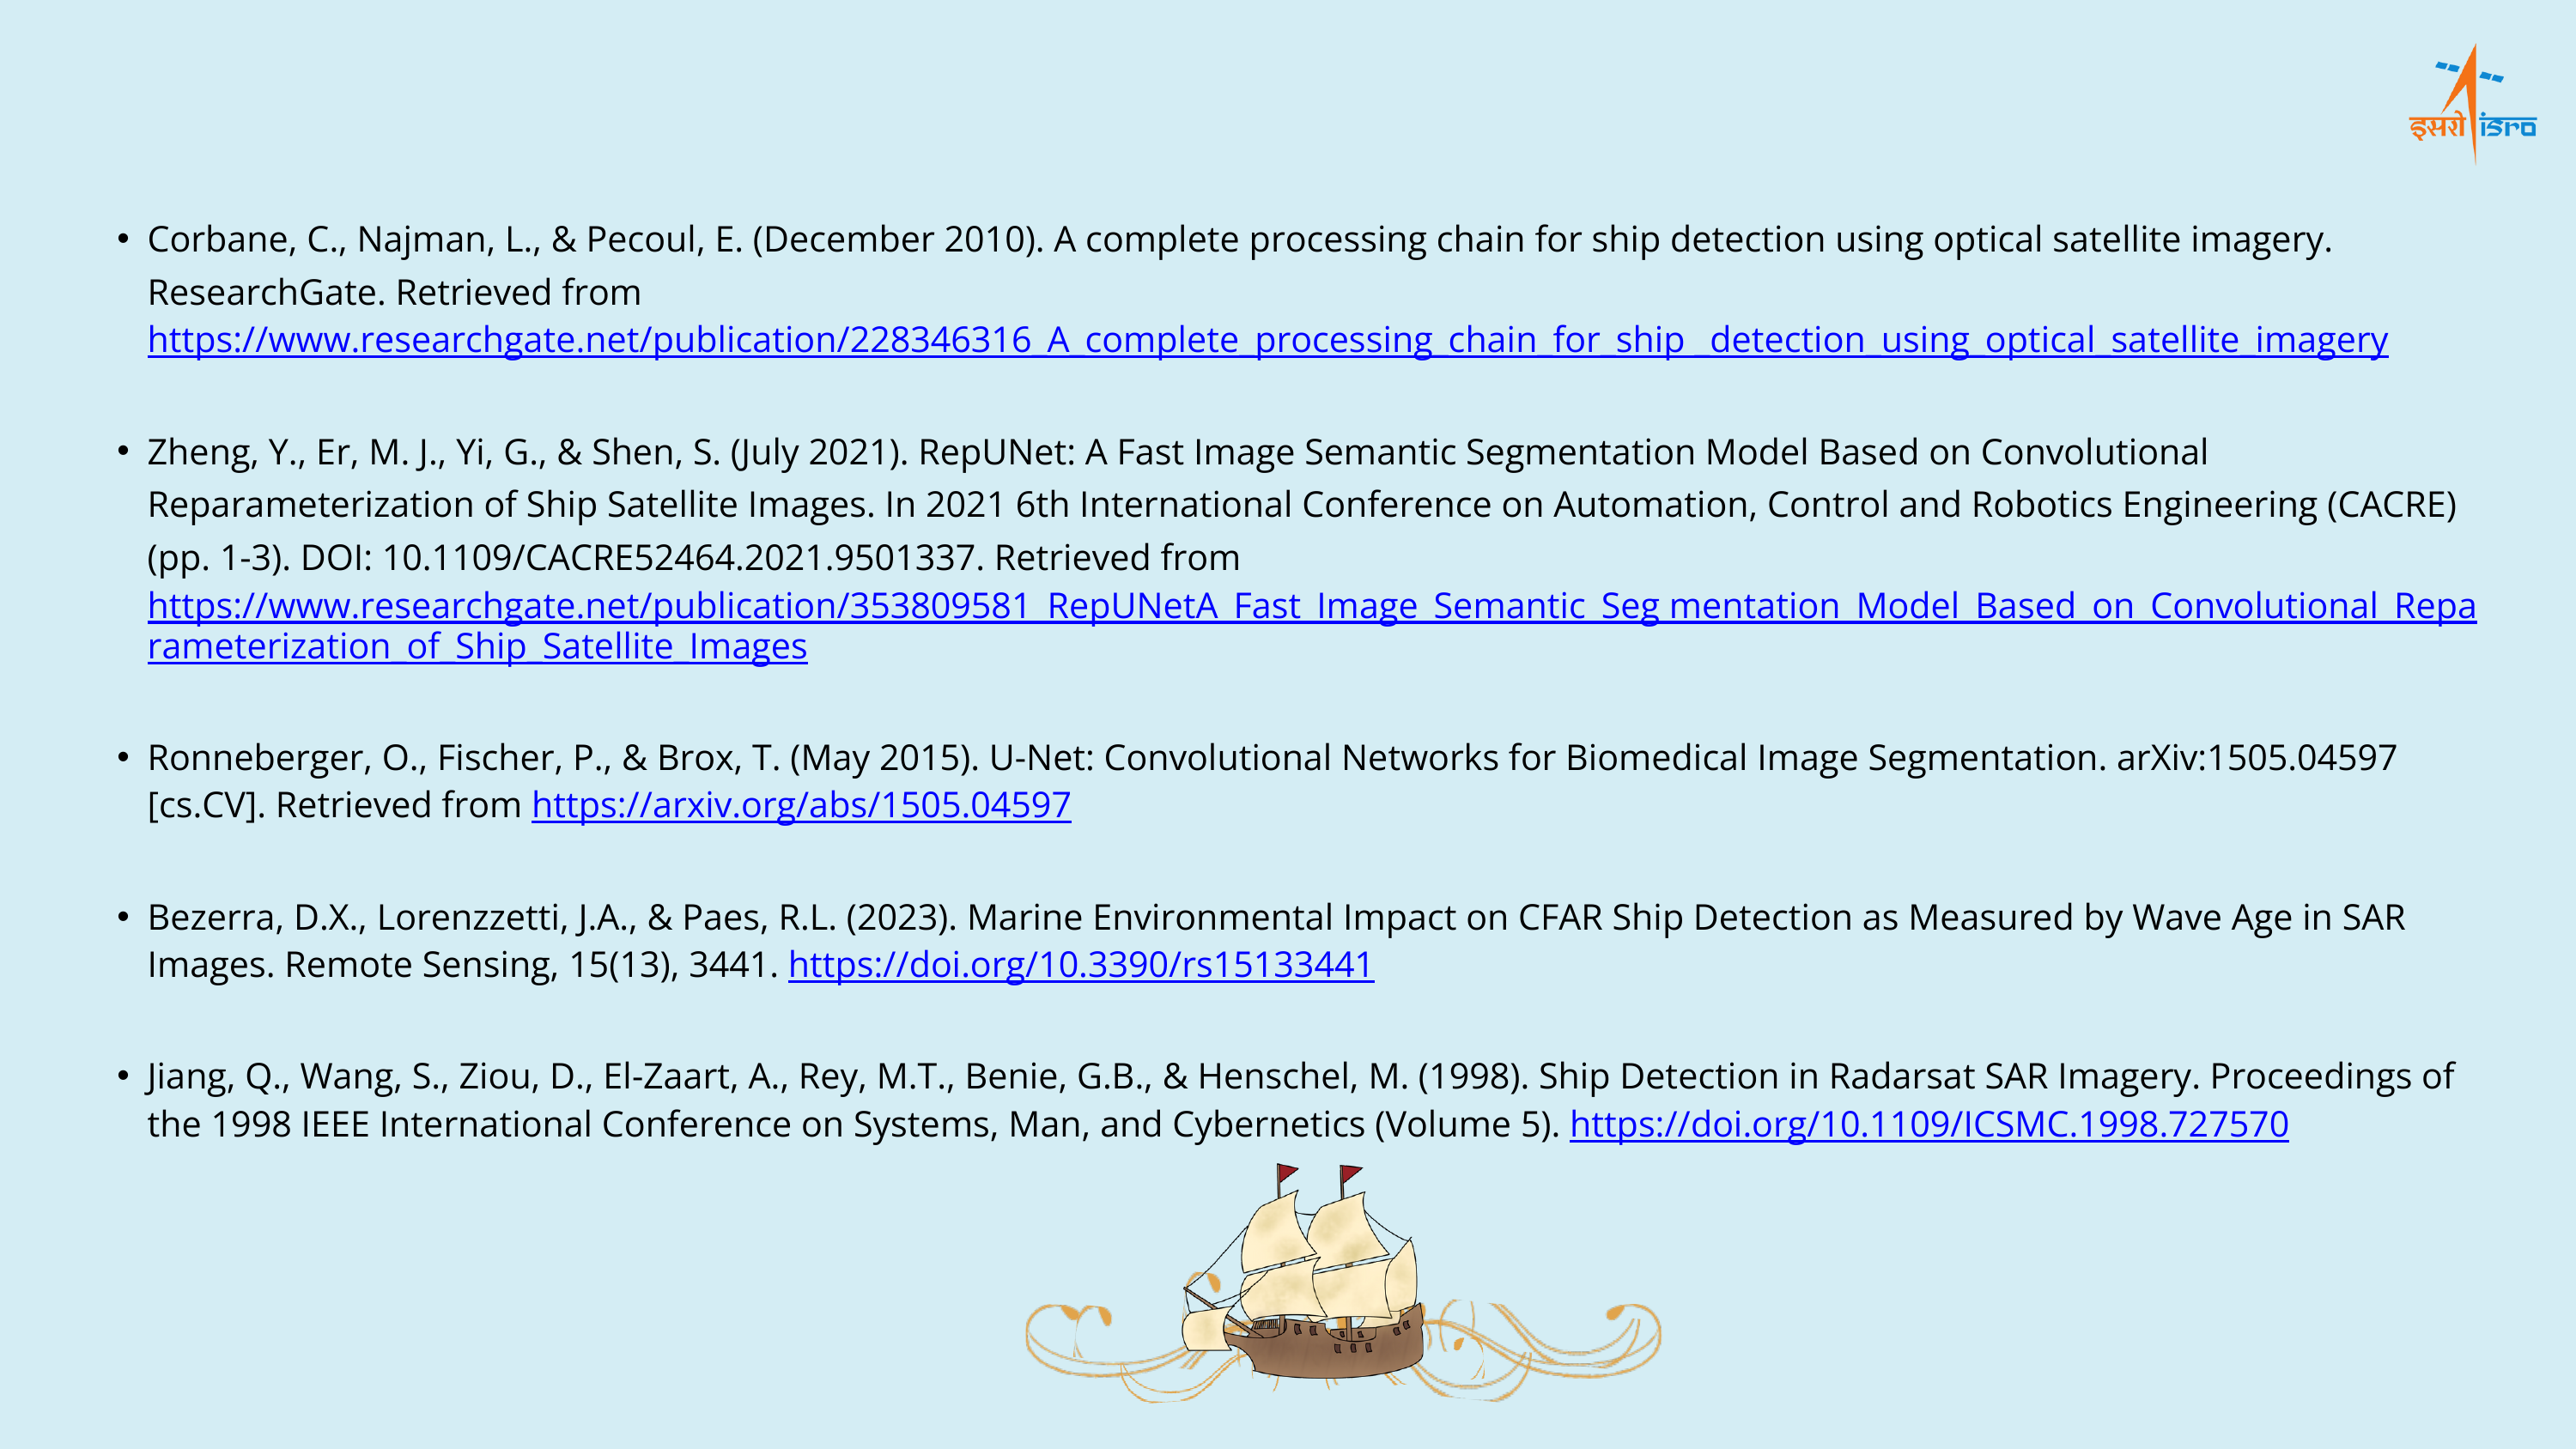

Corbane, C., Najman, L., & Pecoul, E. (December 2010). A complete processing chain for ship detection using optical satellite imagery. ResearchGate. Retrieved from https://www.researchgate.net/publication/228346316_A_complete_processing_chain_for_ship _detection_using_optical_satellite_imagery

Zheng, Y., Er, M. J., Yi, G., & Shen, S. (July 2021). RepUNet: A Fast Image Semantic Segmentation Model Based on Convolutional Reparameterization of Ship Satellite Images. In 2021 6th International Conference on Automation, Control and Robotics Engineering (CACRE) (pp. 1-3). DOI: 10.1109/CACRE52464.2021.9501337. Retrieved from https://www.researchgate.net/publication/353809581_RepUNetA_Fast_Image_Semantic_Seg mentation_Model_Based_on_Convolutional_Reparameterization_of_Ship_Satellite_Images

Ronneberger, O., Fischer, P., & Brox, T. (May 2015). U-Net: Convolutional Networks for Biomedical Image Segmentation. arXiv:1505.04597 [cs.CV]. Retrieved from https://arxiv.org/abs/1505.04597

Bezerra, D.X., Lorenzzetti, J.A., & Paes, R.L. (2023). Marine Environmental Impact on CFAR Ship Detection as Measured by Wave Age in SAR Images. Remote Sensing, 15(13), 3441. https://doi.org/10.3390/rs15133441

Jiang, Q., Wang, S., Ziou, D., El-Zaart, A., Rey, M.T., Benie, G.B., & Henschel, M. (1998). Ship Detection in Radarsat SAR Imagery. Proceedings of the 1998 IEEE International Conference on Systems, Man, and Cybernetics (Volume 5). https://doi.org/10.1109/ICSMC.1998.727570